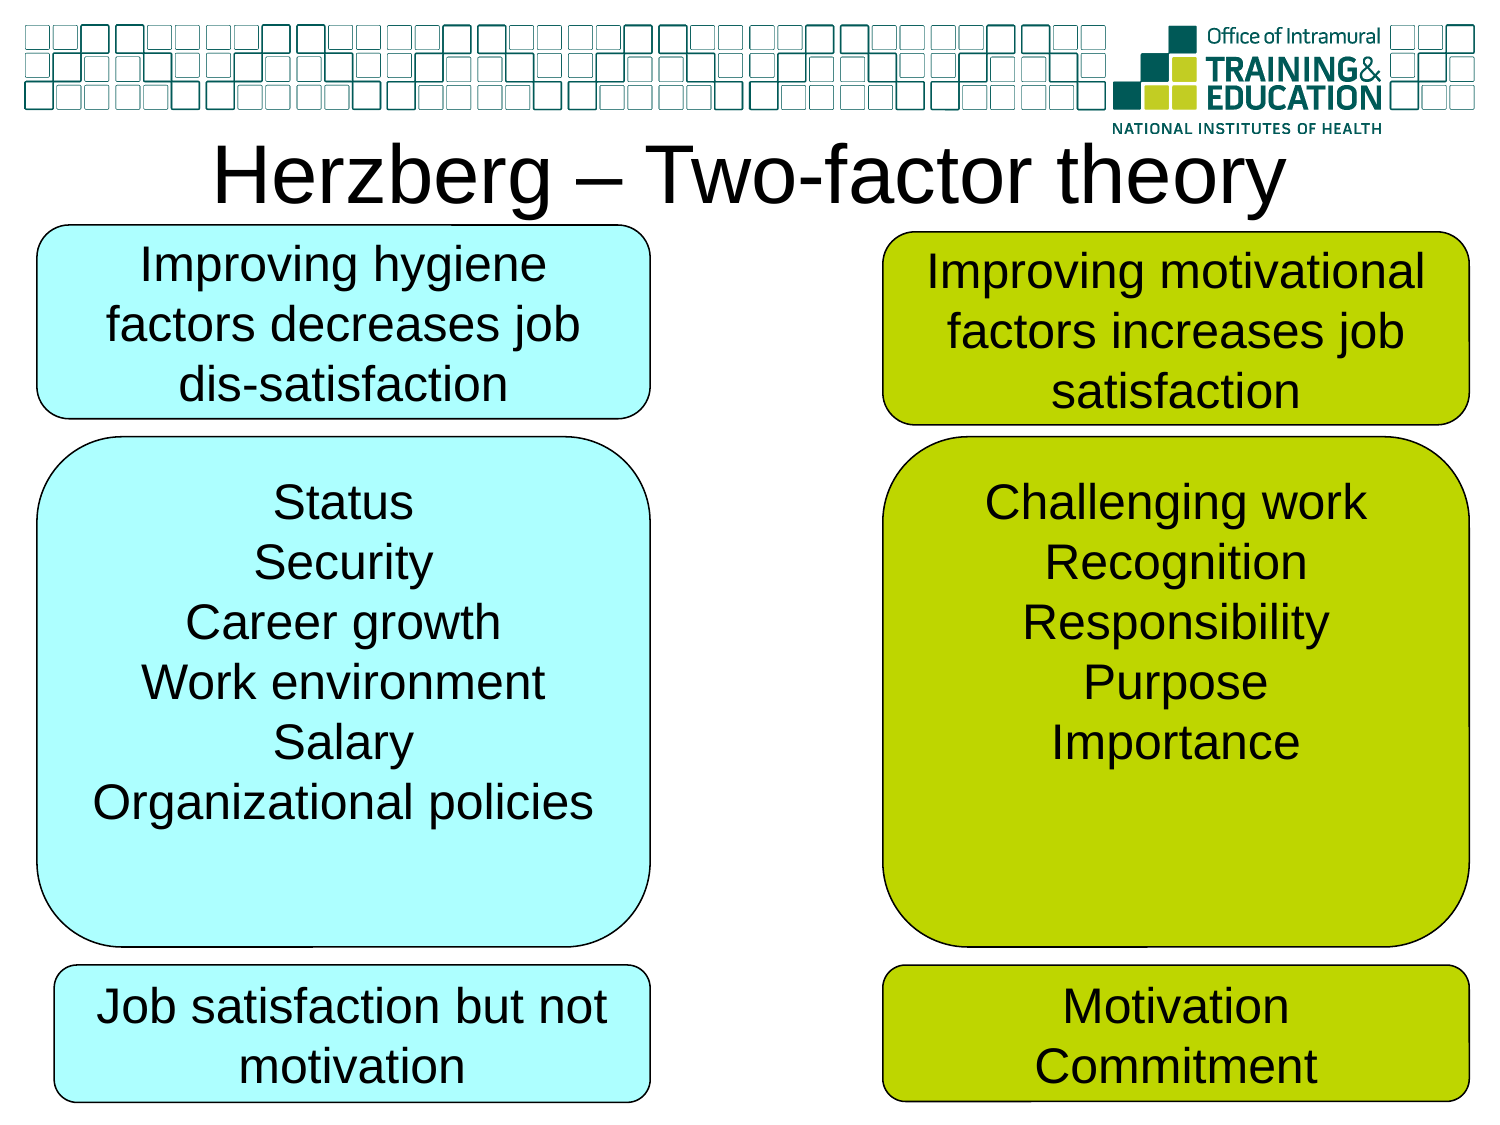

# Herzberg – Two-factor theory
Improving hygiene factors decreases job dis-satisfaction
Improving motivational factors increases job satisfaction
Status
Security
Career growth
Work environment
Salary
Organizational policies
Challenging work
Recognition
Responsibility
Purpose
Importance

Job satisfaction but not motivation
Motivation
Commitment